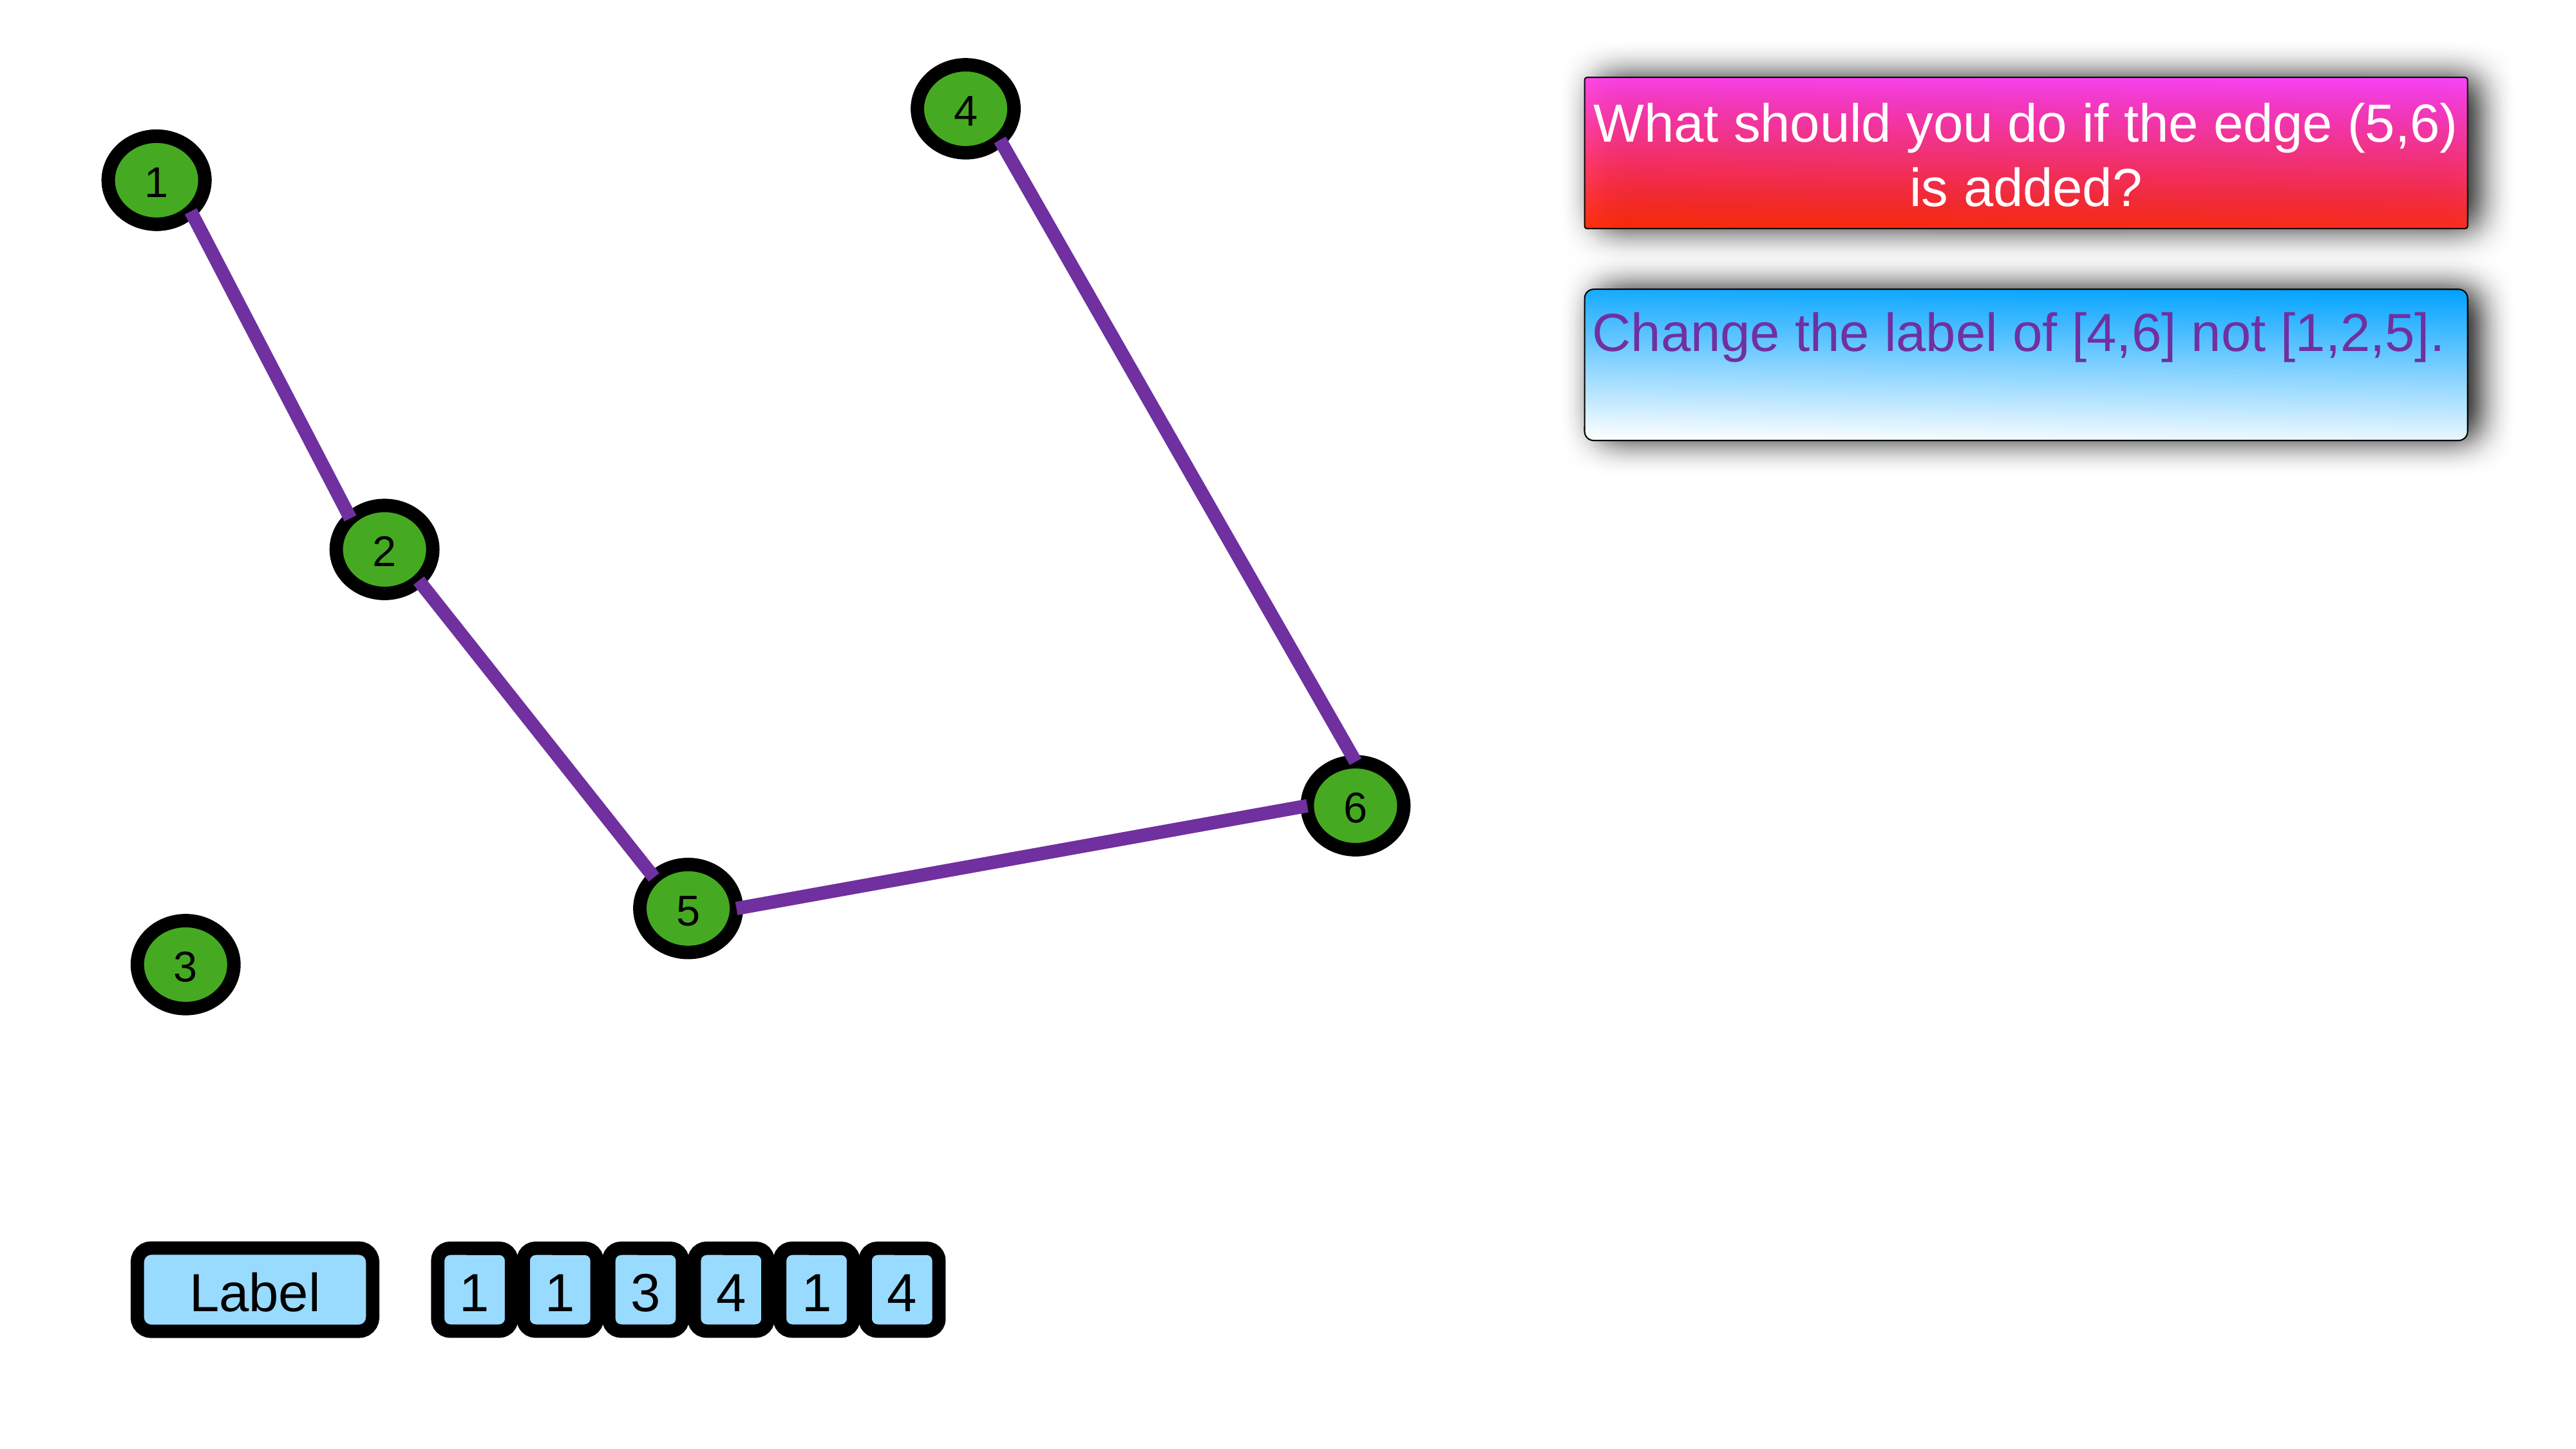

4
What should you do if the edge (5,6) is added?
1
1
Change the label of [4,6] not [1,2,5].
2
6
5
3
Label
1
1
3
4
1
4